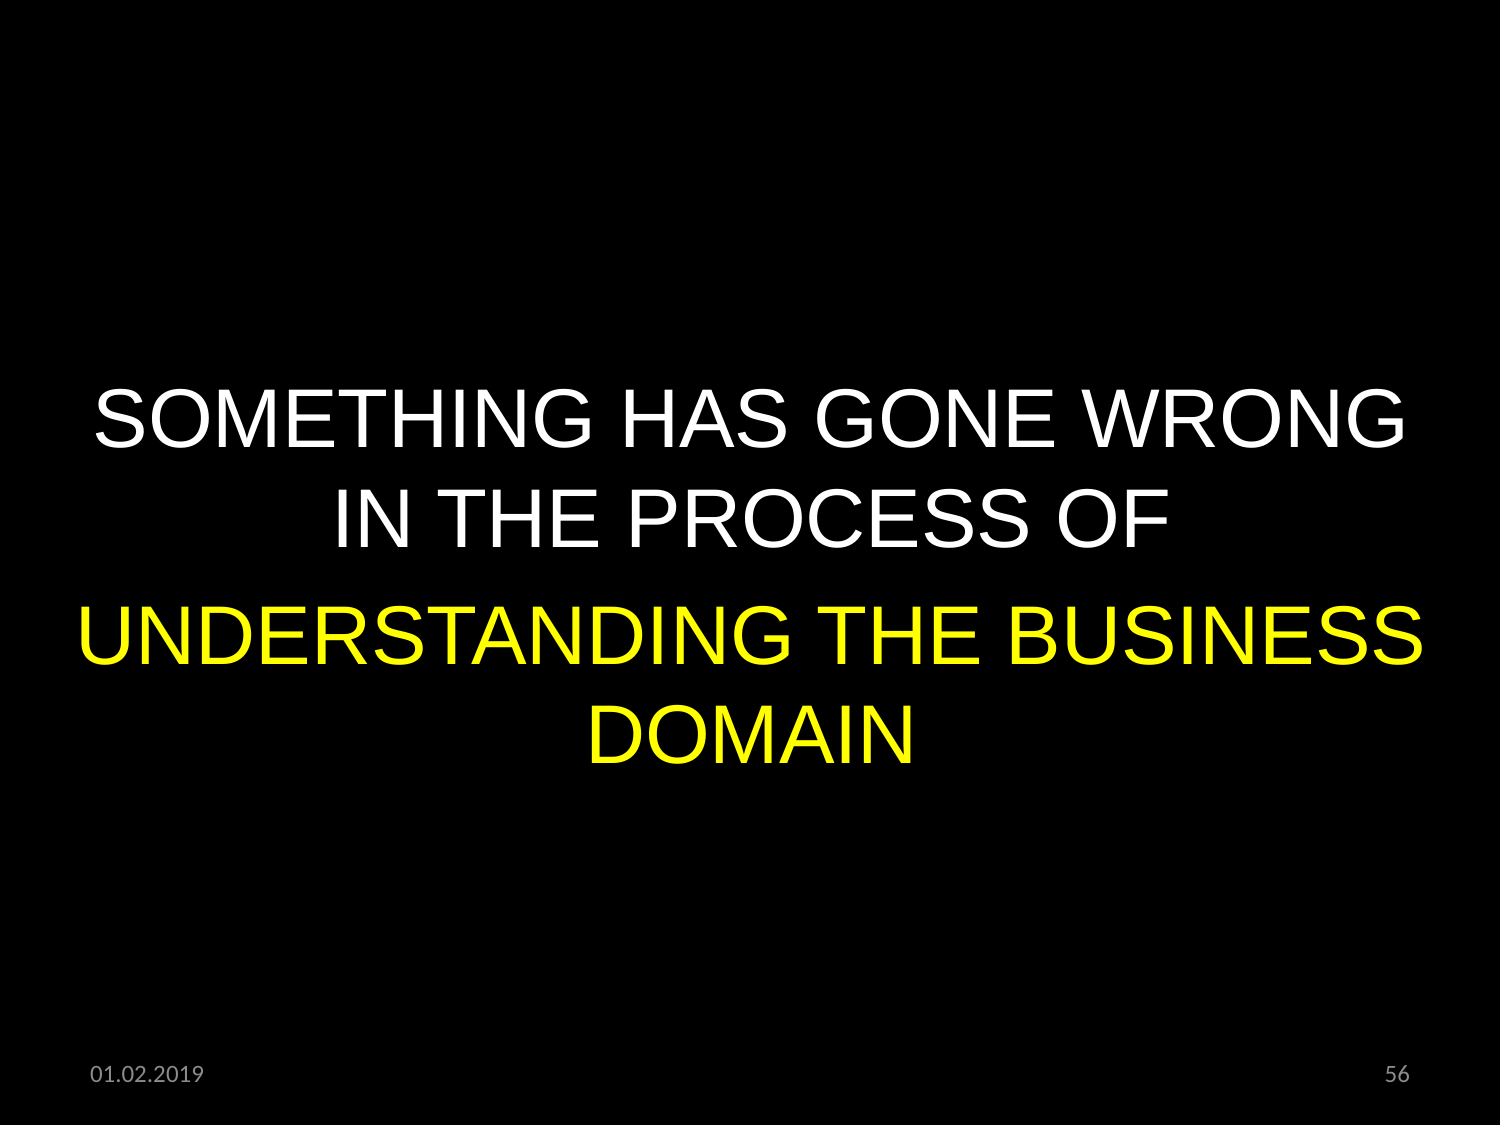

SOMETHING HAS GONE WRONG IN THE PROCESS OF
UNDERSTANDING THE BUSINESS DOMAIN
01.02.2019
56